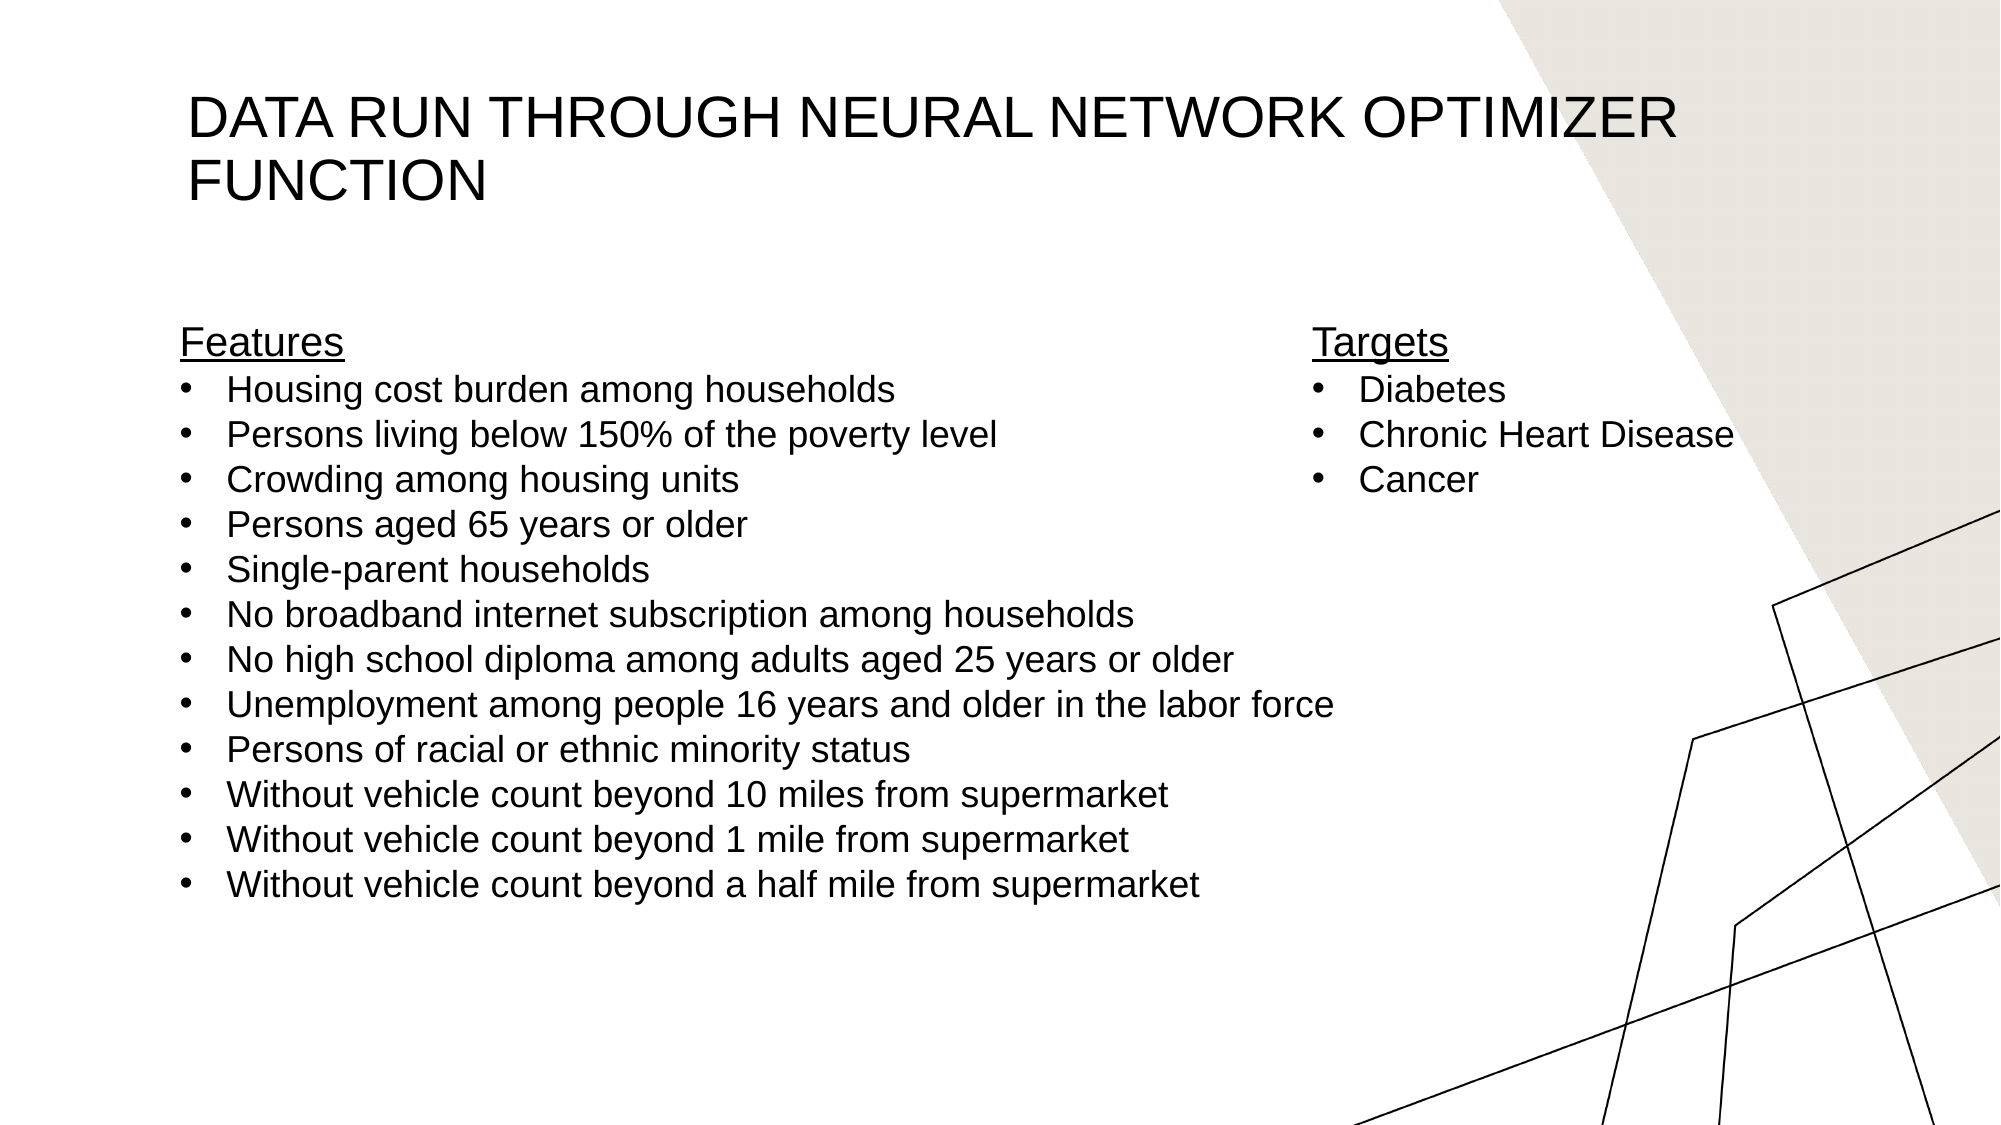

# Data run through neural network optimizer function
Features
Housing cost burden among households
Persons living below 150% of the poverty level
Crowding among housing units
Persons aged 65 years or older
Single-parent households
No broadband internet subscription among households
No high school diploma among adults aged 25 years or older
Unemployment among people 16 years and older in the labor force
Persons of racial or ethnic minority status
Without vehicle count beyond 10 miles from supermarket
Without vehicle count beyond 1 mile from supermarket
Without vehicle count beyond a half mile from supermarket
Targets
Diabetes
Chronic Heart Disease
Cancer